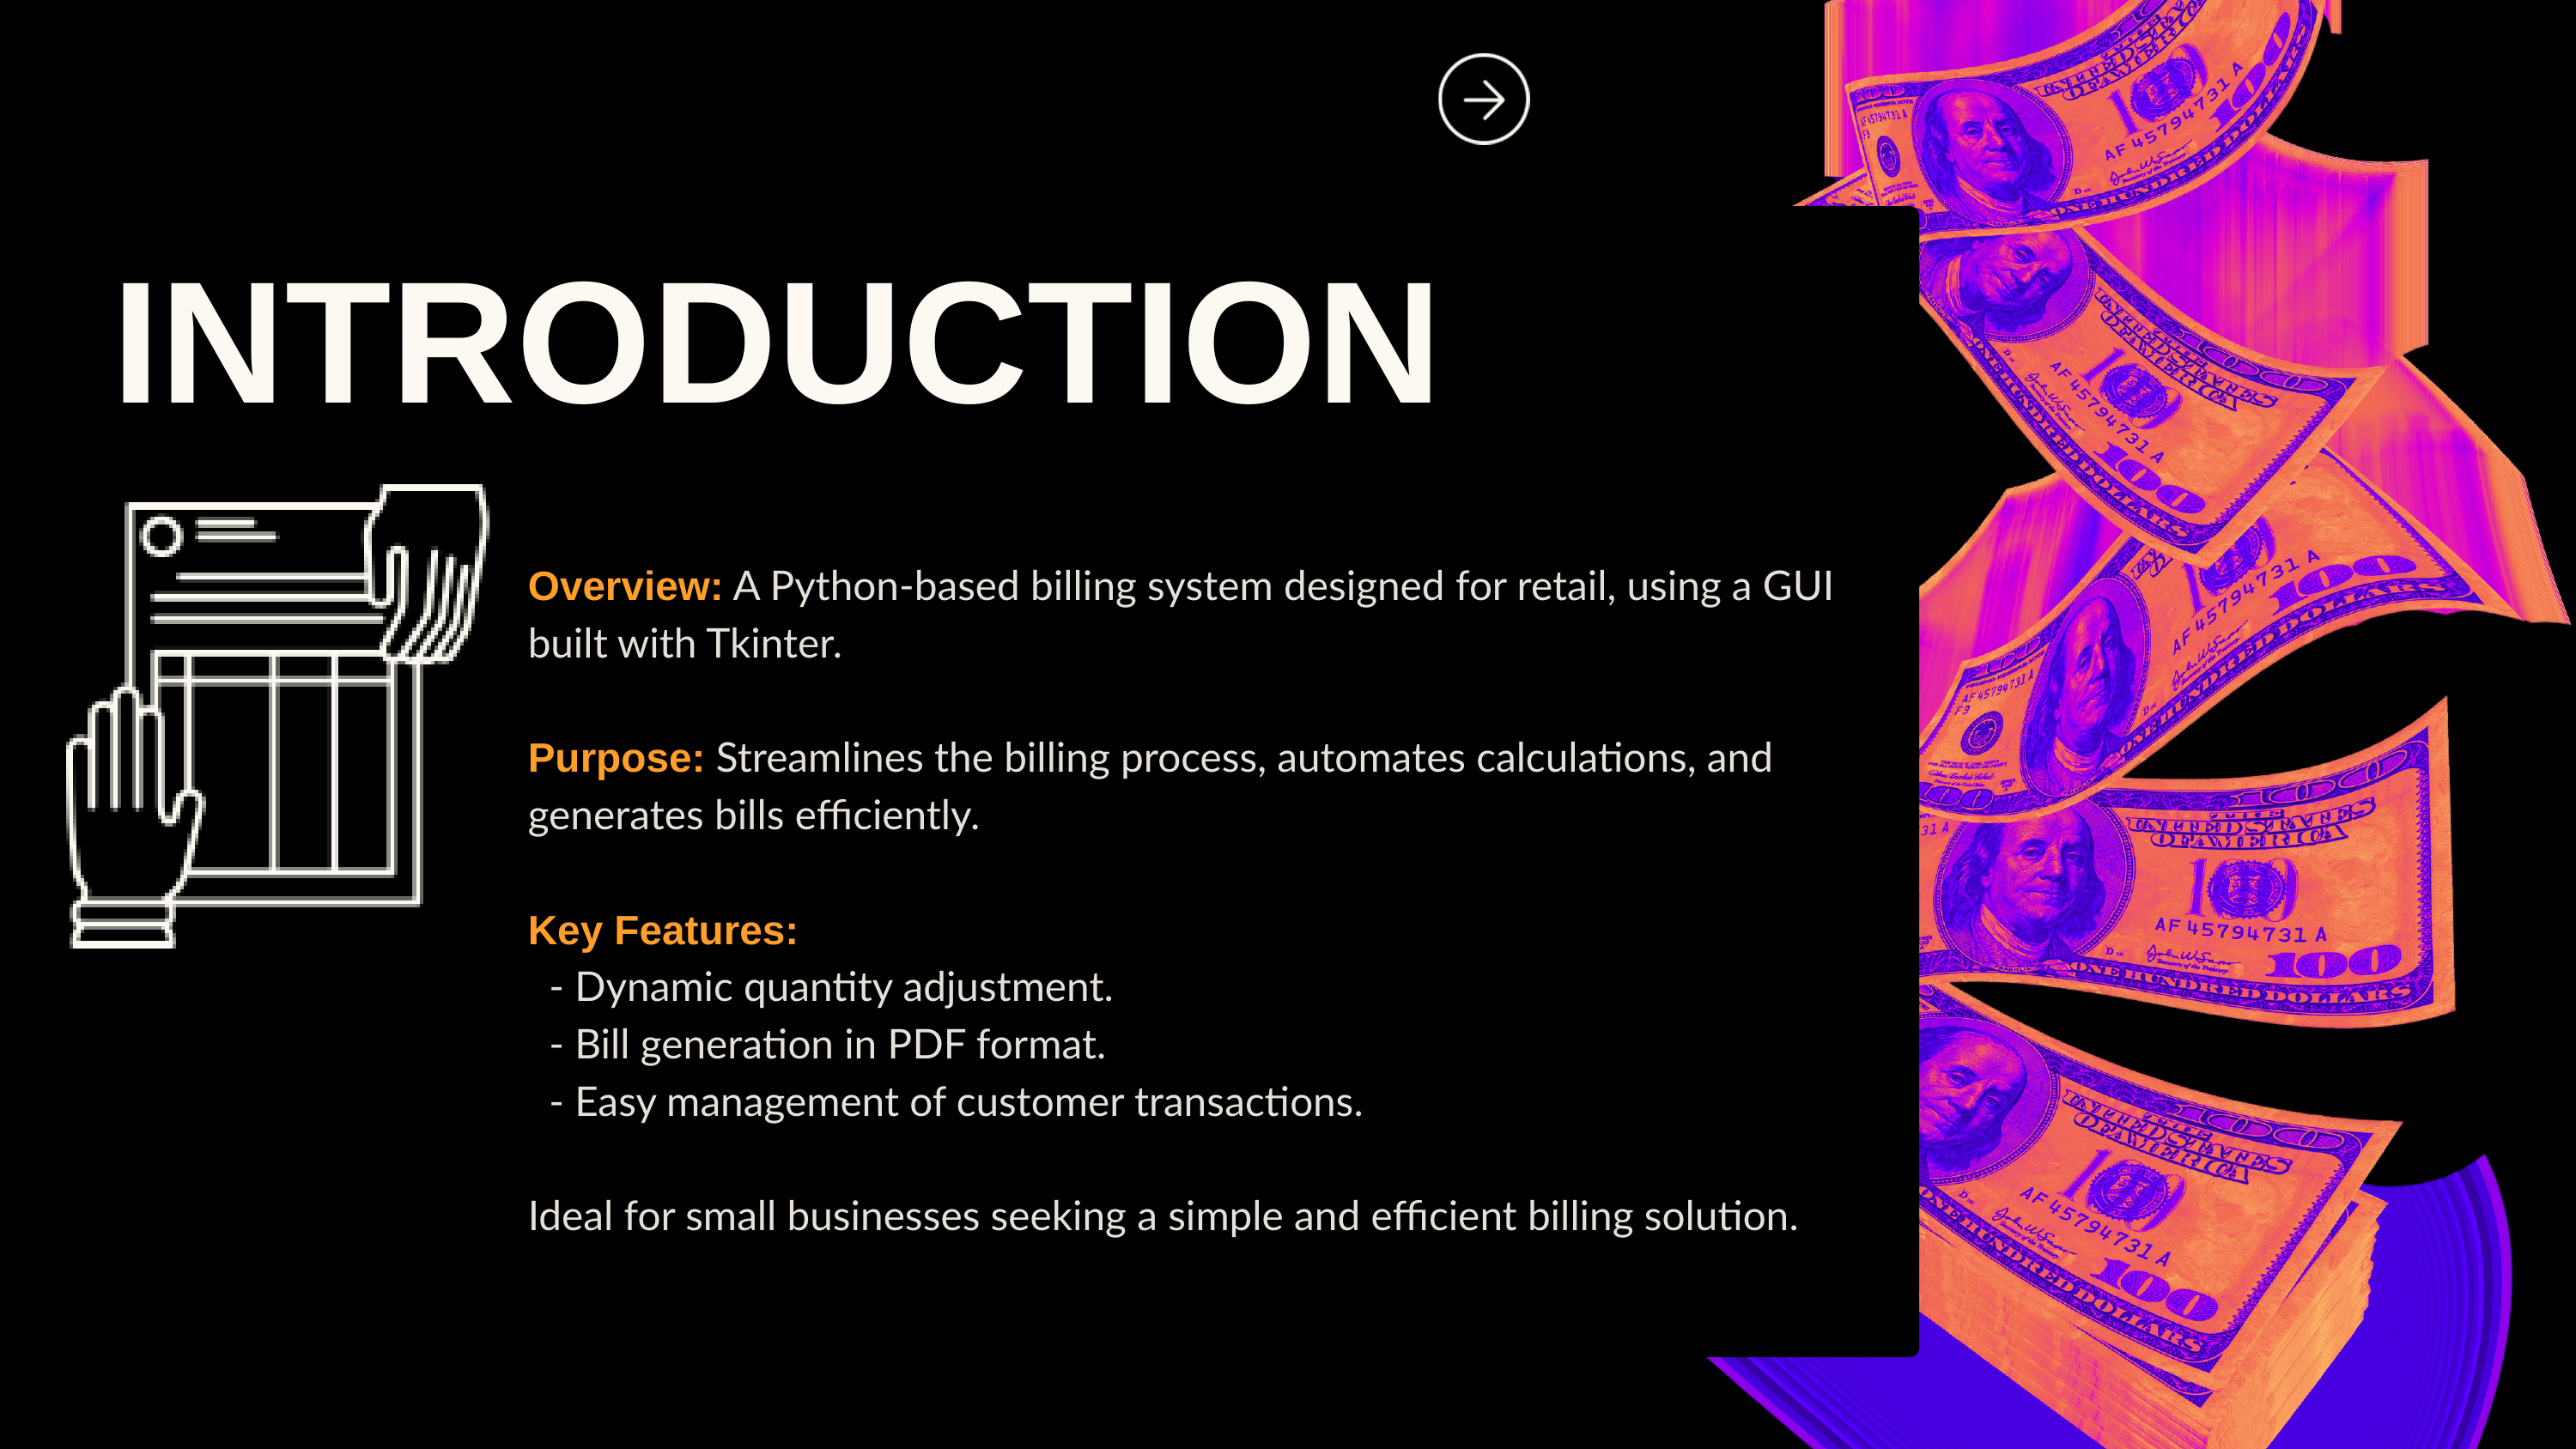

INTRODUCTION

Overview: A Python-based billing system designed for retail, using a GUI built with Tkinter.

Purpose: Streamlines the billing process, automates calculations, and generates bills efficiently.

Key Features:
  - Dynamic quantity adjustment.
  - Bill generation in PDF format.
  - Easy management of customer transactions.

Ideal for small businesses seeking a simple and efficient billing solution.